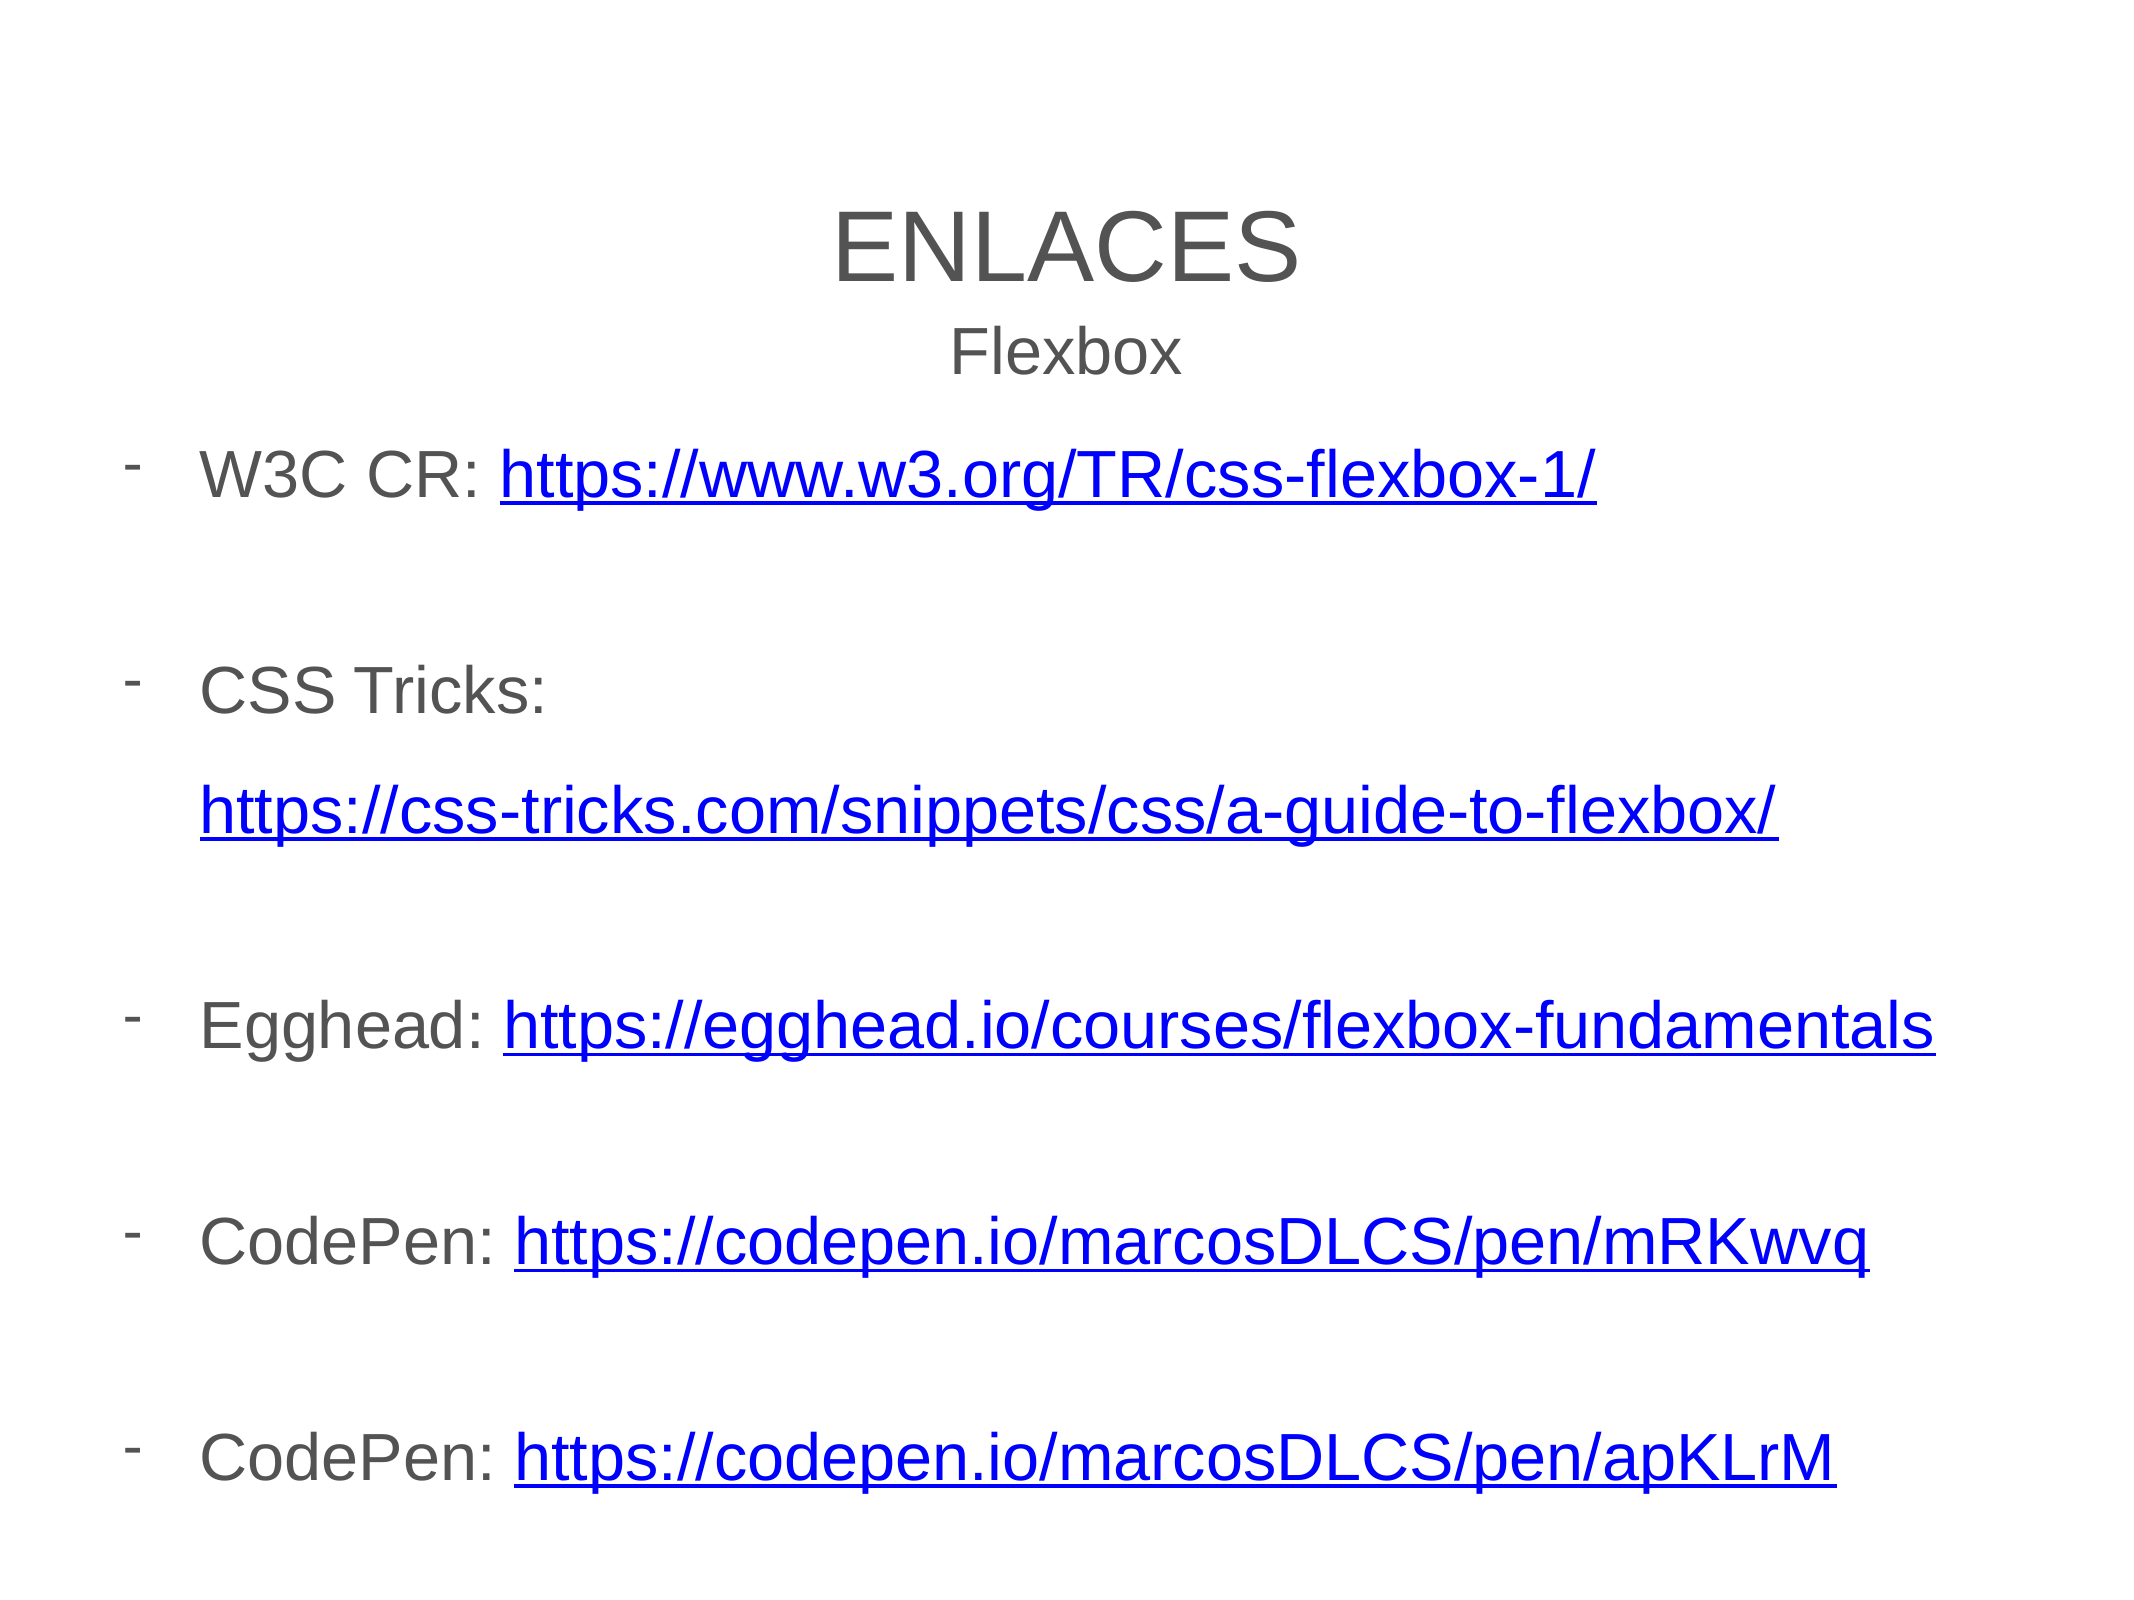

# Enlaces
Flexbox
W3C CR: https://www.w3.org/TR/css-flexbox-1/
CSS Tricks: https://css-tricks.com/snippets/css/a-guide-to-flexbox/
Egghead: https://egghead.io/courses/flexbox-fundamentals
CodePen: https://codepen.io/marcosDLCS/pen/mRKwvq
CodePen: https://codepen.io/marcosDLCS/pen/apKLrM